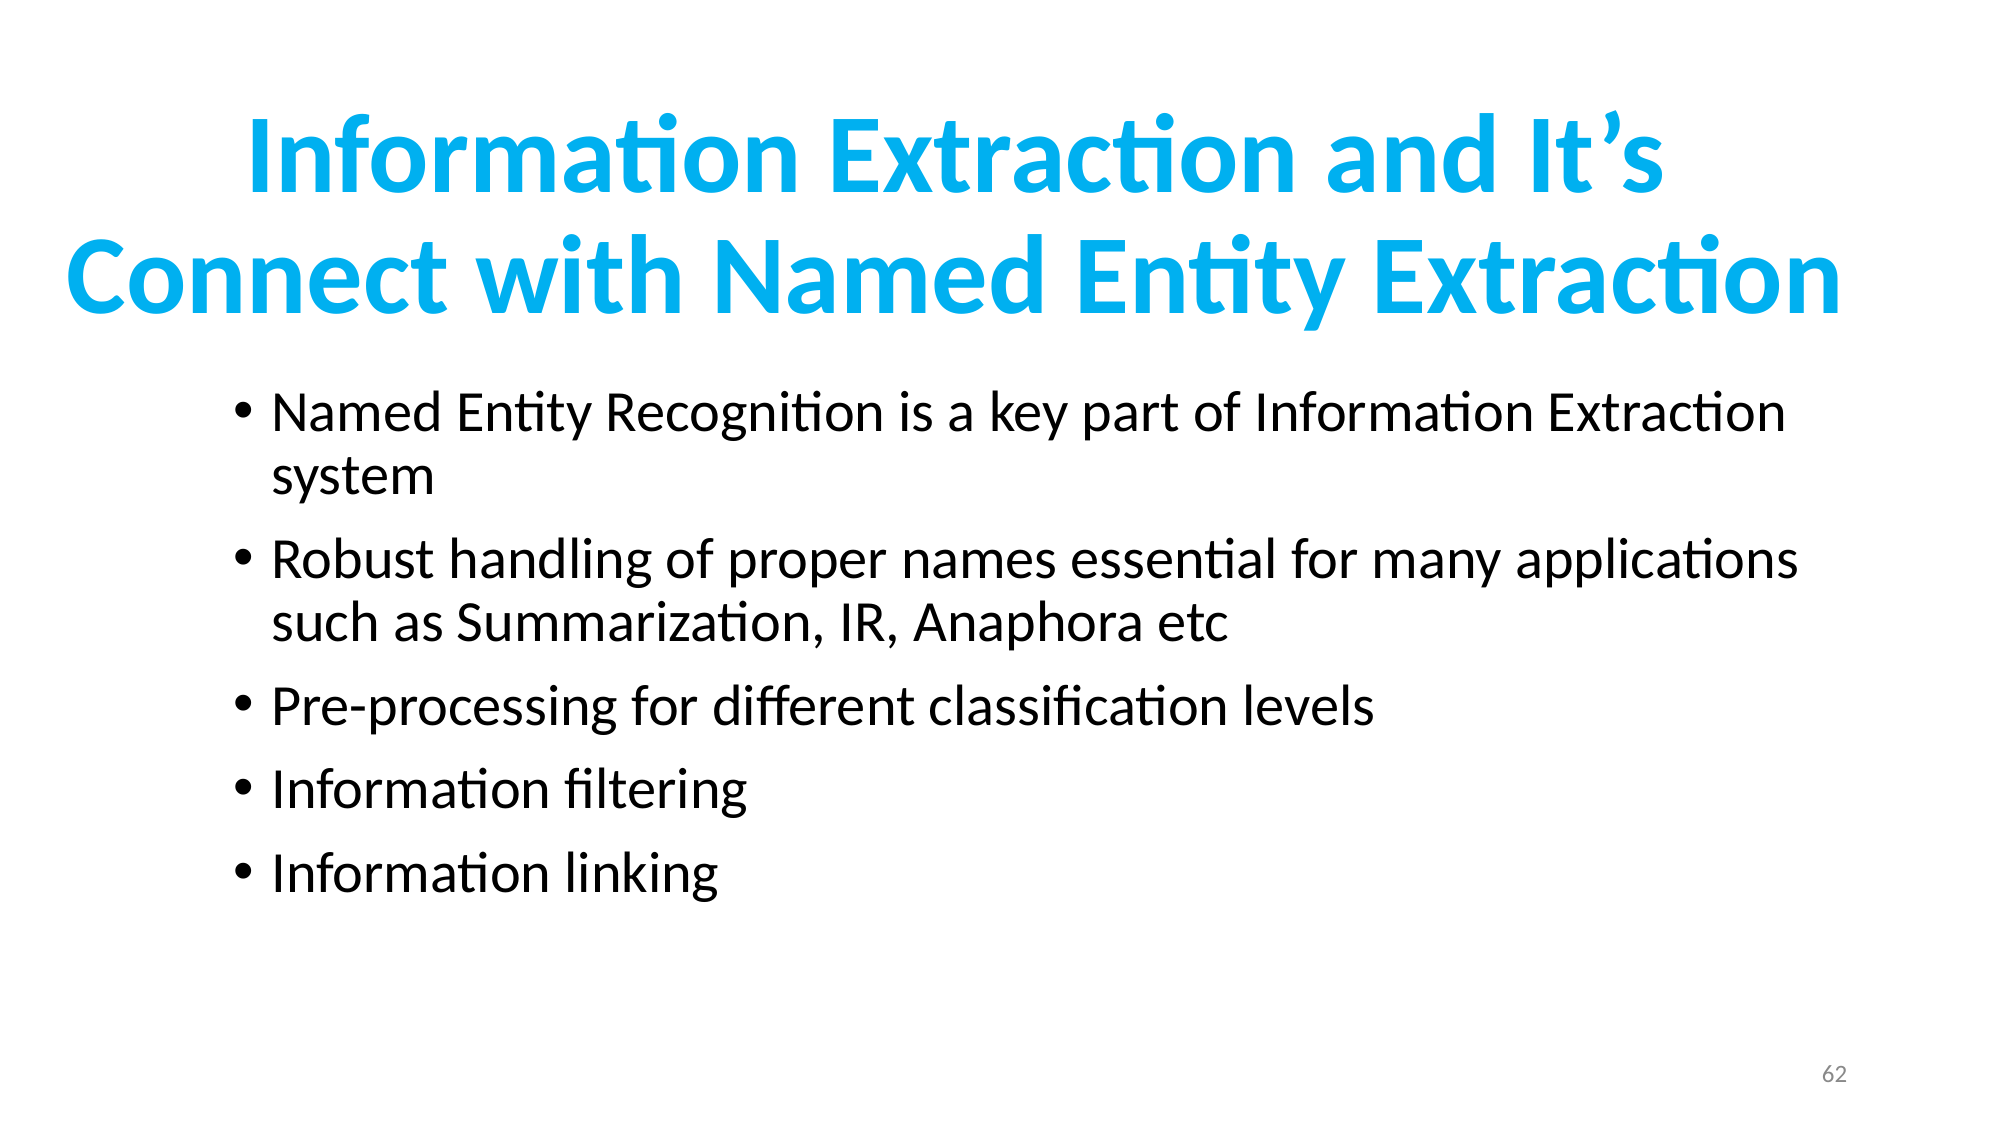

# Information Extraction and It’s Connect with Named Entity Extraction
Named Entity Recognition is a key part of Information Extraction system
Robust handling of proper names essential for many applications such as Summarization, IR, Anaphora etc
Pre-processing for different classification levels
Information filtering
Information linking

62